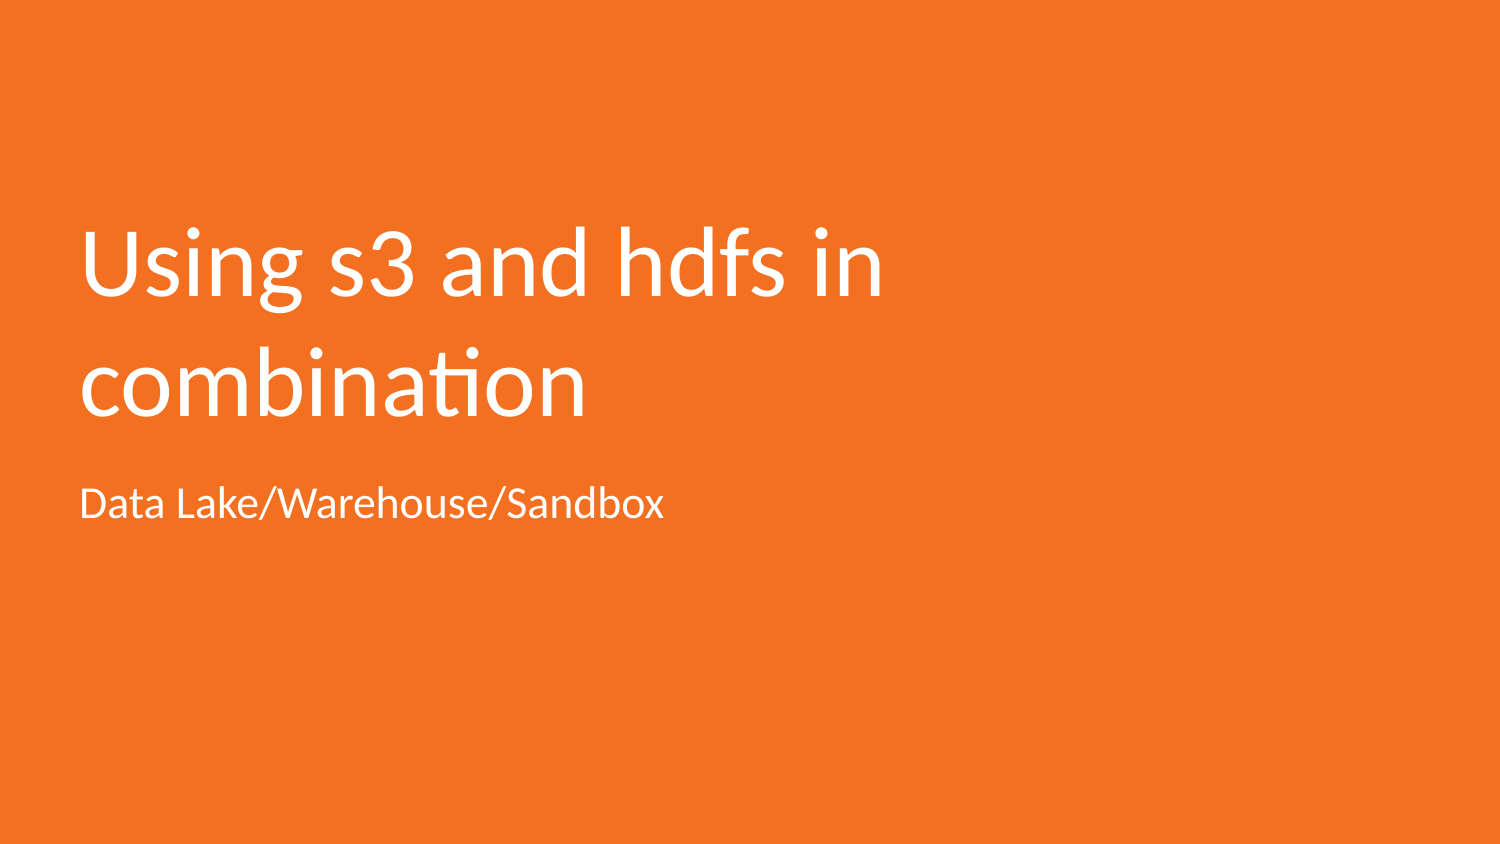

# Using s3 and hdfs in combination
Data Lake/Warehouse/Sandbox